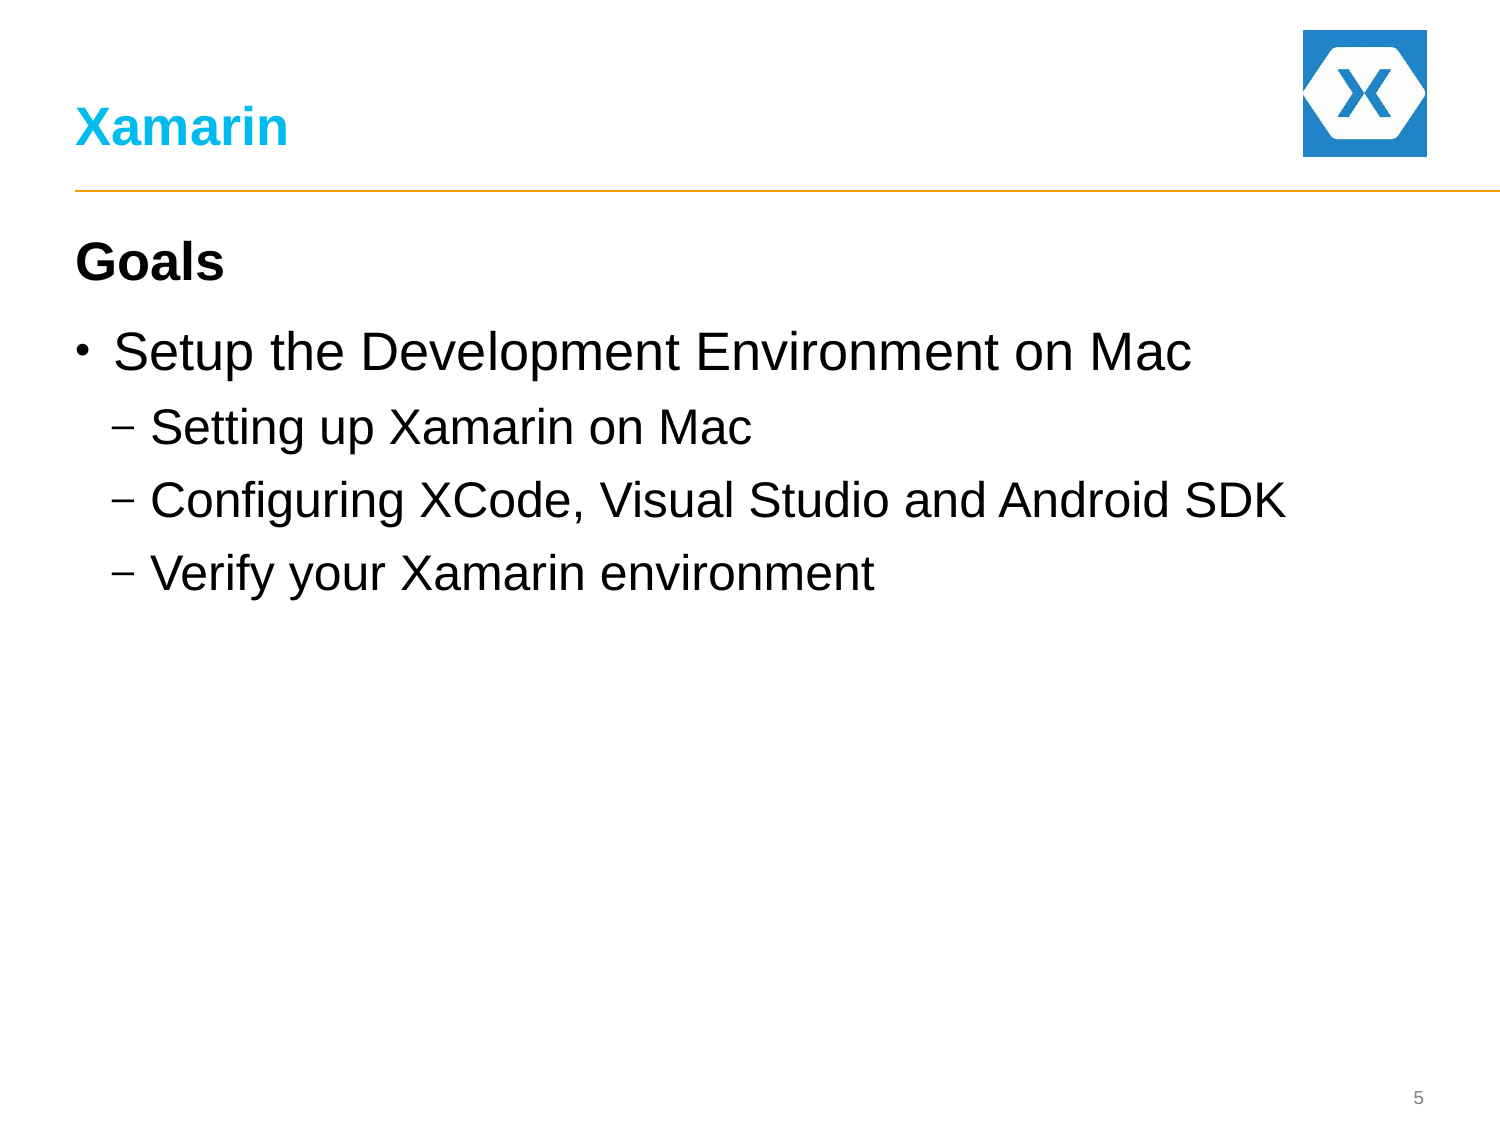

# Xamarin
Goals
Setup the Development Environment on Mac
Setting up Xamarin on Mac
Configuring XCode, Visual Studio and Android SDK
Verify your Xamarin environment